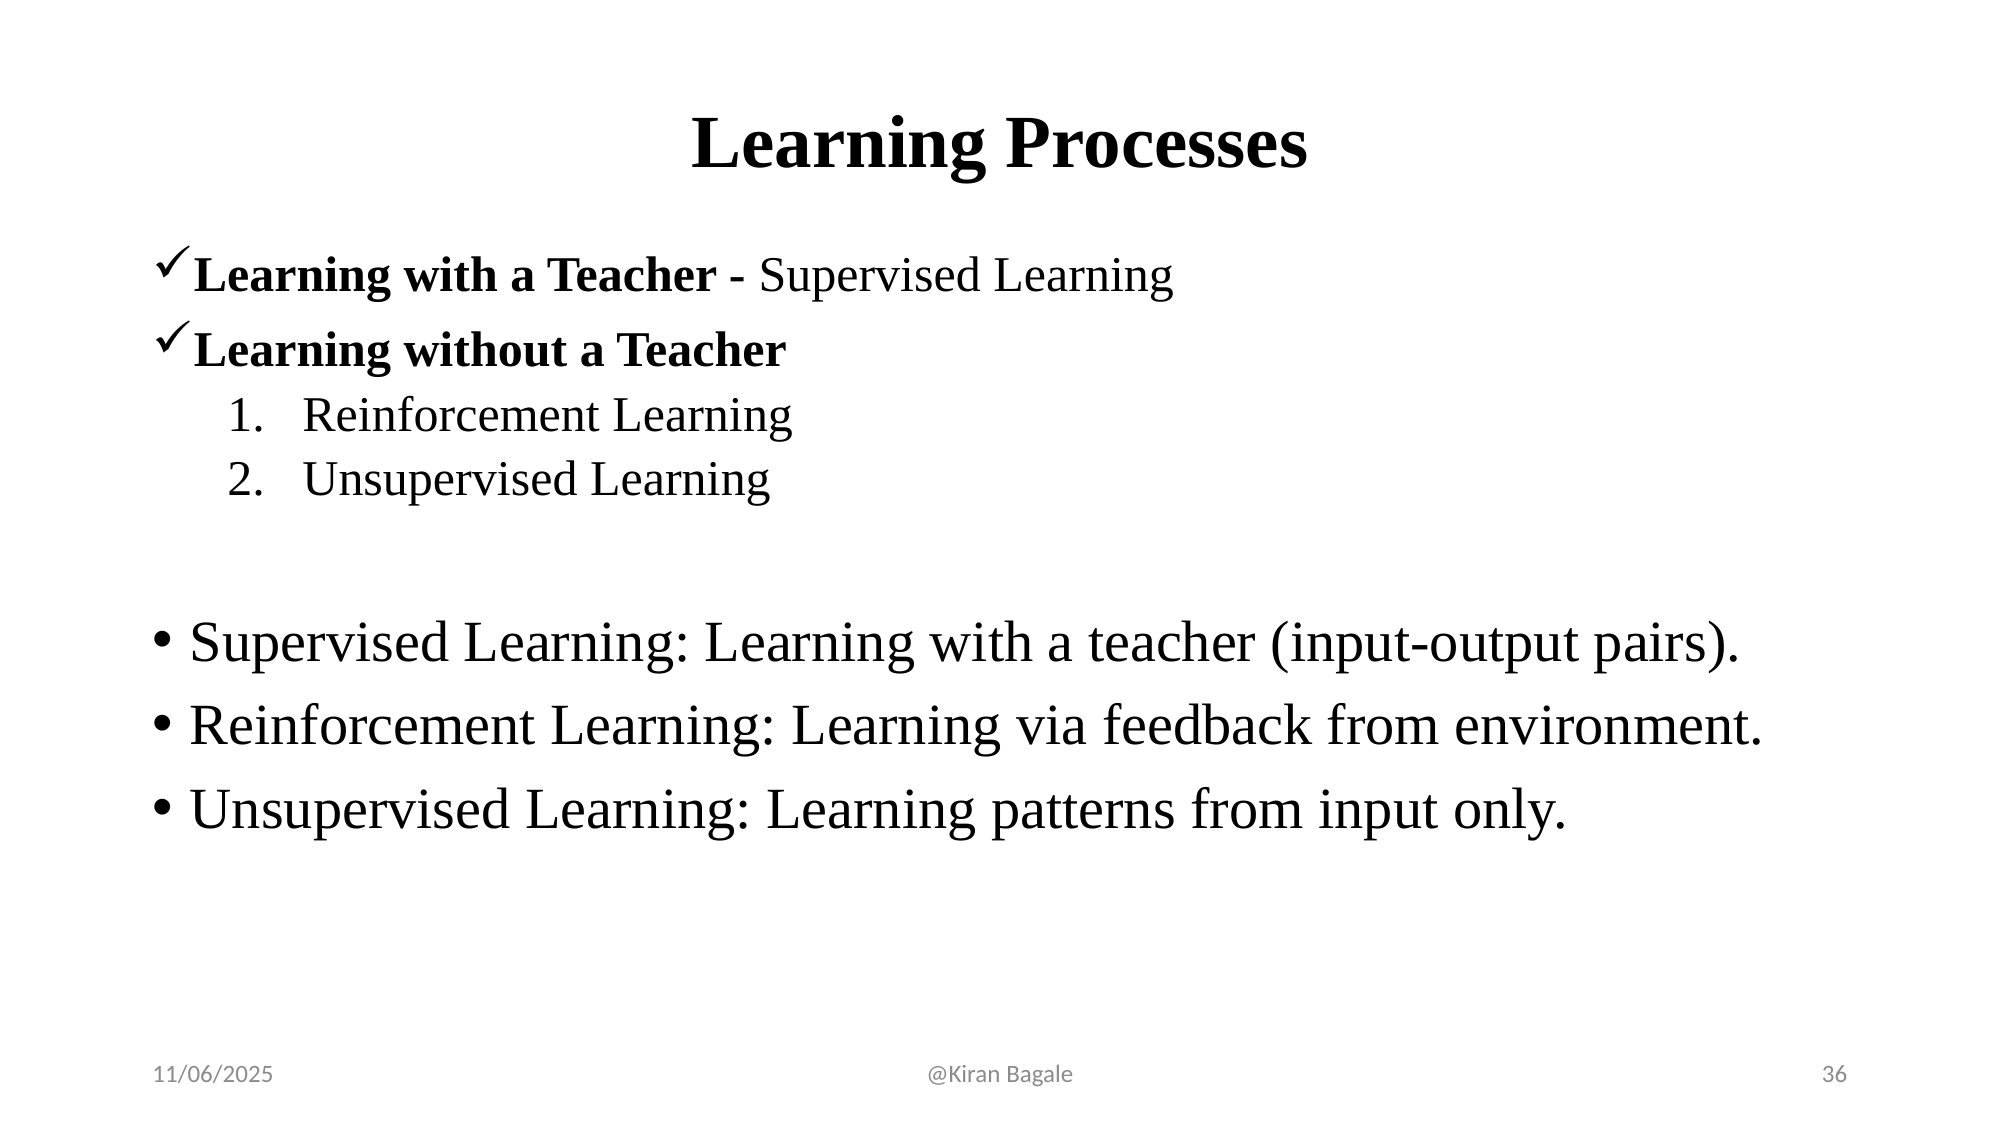

# Learning Processes
Learning with a Teacher - Supervised Learning
Learning without a Teacher
Reinforcement Learning
Unsupervised Learning

Supervised Learning: Learning with a teacher (input-output pairs).
Reinforcement Learning: Learning via feedback from environment.
Unsupervised Learning: Learning patterns from input only.

11/06/2025
@Kiran Bagale
36